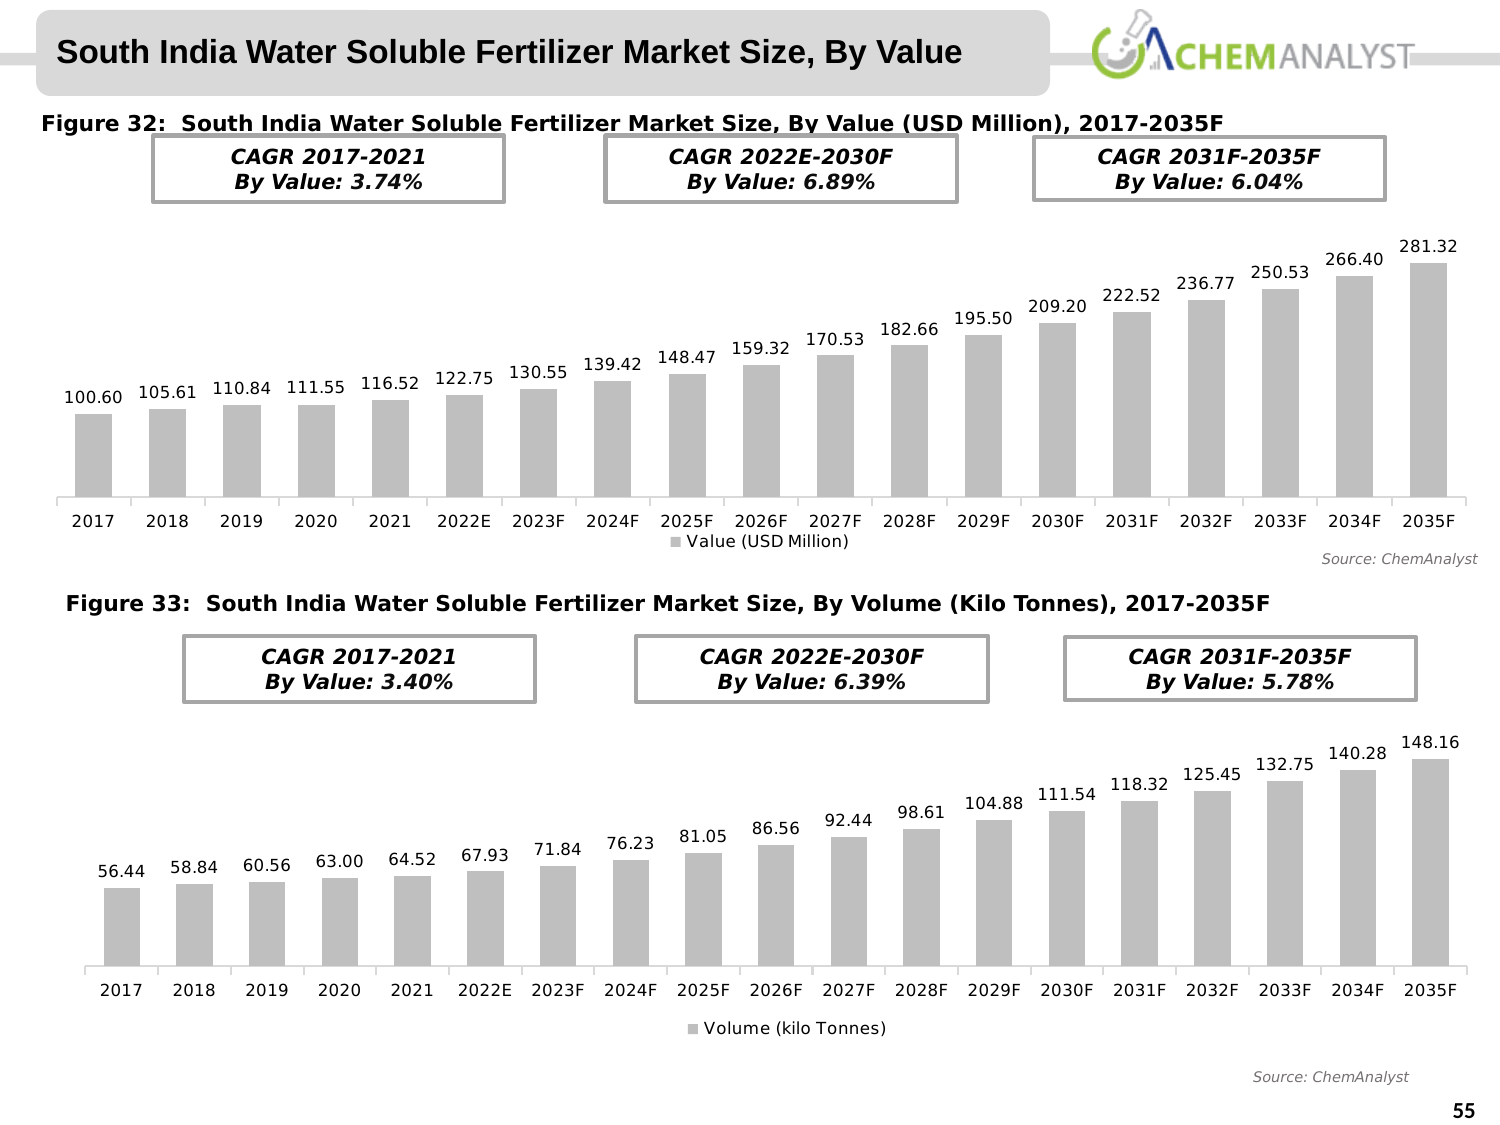

South India Water Soluble Fertilizer Market Size, By Value
Figure 32:  South India Water Soluble Fertilizer Market Size, By Value (USD Million), 2017-2035F

CAGR 2017-2021
By Value: 3.74%

CAGR 2022E-2030F
By Value: 6.89%

### Chart

| Category | Value (USD Million) |
|---|---|
| 2017 | 100.604469 |
| 2018 | 105.60908441000001 |
| 2019 | 110.8357558 |
| 2020 | 111.54626336000003 |
| 2021 | 116.51720512 |
| 2022E | 122.75070861923999 |
| 2023F | 130.55421179747628 |
| 2024F | 139.42462681718996 |
| 2025F | 148.47084416142903 |
| 2026F | 159.31760884086864 |
| 2027F | 170.5343599328559 |
| 2028F | 182.6560704884275 |
| 2029F | 195.50087115155628 |
| 2030F | 209.20288680888174 |
| 2031F | 222.5175286695466 |
| 2032F | 236.77186931644889 |
| 2033F | 250.52902707057723 |
| 2034F | 266.39965207557856 |
| 2035F | 281.31967995295753 |
CAGR 2031F-2035F
By Value: 6.04%

Source: ChemAnalyst
Figure 33:  South India Water Soluble Fertilizer Market Size, By Volume (Kilo Tonnes), 2017-2035F

### Chart

| Category | Volume (kilo Tonnes) |
|---|---|
| 2017 | 56.435946 |
| 2018 | 58.844641 |
| 2019 | 60.563719999999996 |
| 2020 | 63.004164 |
| 2021 | 64.516456 |
| 2022E | 67.93066332 |
| 2023F | 71.83968166699695 |
| 2024F | 76.23081537272536 |
| 2025F | 81.05143262543906 |
| 2026F | 86.55936156792501 |
| 2027F | 92.43984879670106 |
| 2028F | 98.61391039506435 |
| 2029F | 104.88202012792208 |
| 2030F | 111.54047499512392 |
| 2031F | 118.3196698439177 |
| 2032F | 125.45216318325762 |
| 2033F | 132.74842004395282 |
| 2034F | 140.2830976342735 |
| 2035F | 148.16357571893107 |
CAGR 2017-2021
By Value: 3.40%

CAGR 2022E-2030F
By Value: 6.39%

CAGR 2031F-2035F
By Value: 5.78%

Source: ChemAnalyst
49
© ChemAnalyst
55